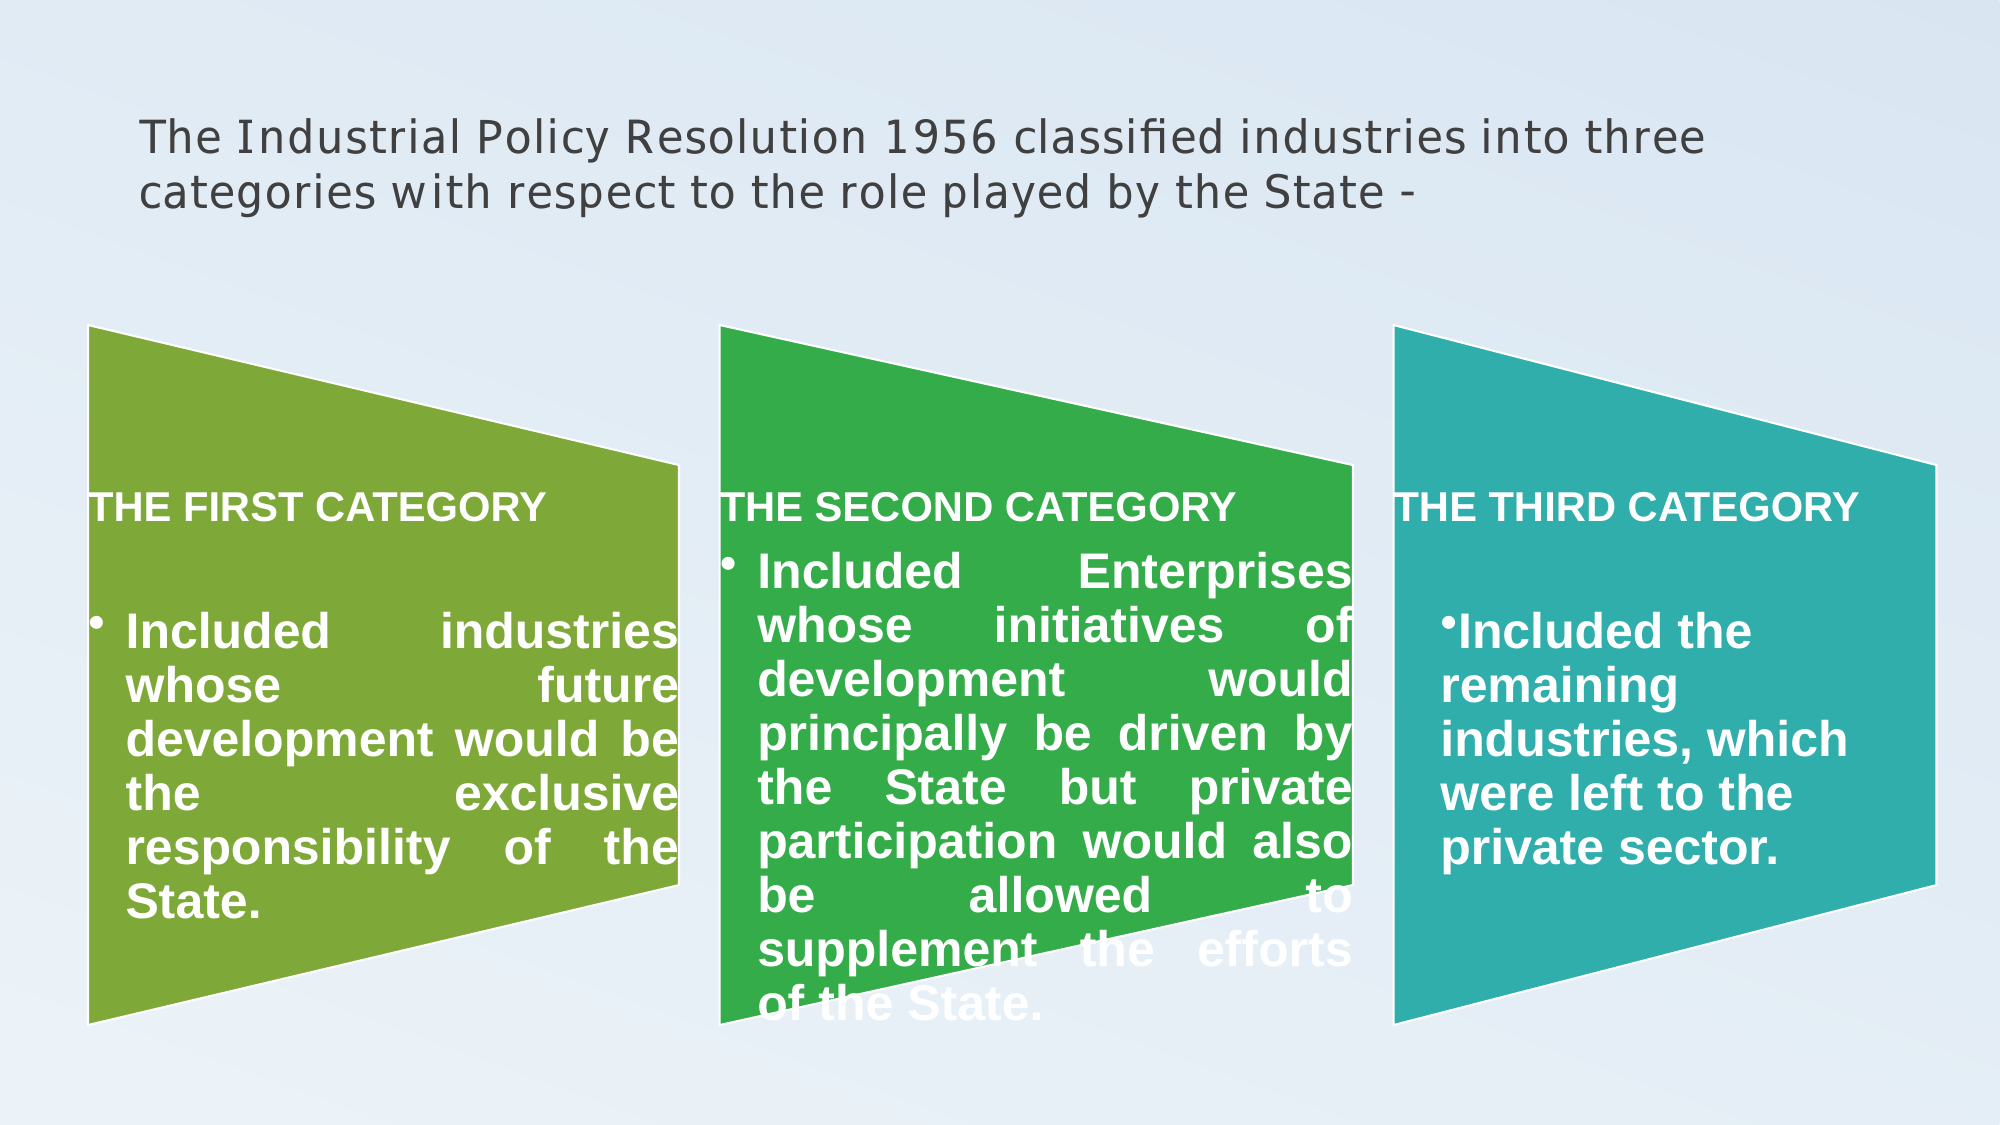

The Industrial Policy Resolution 1956 classified industries into three categories with respect to the role played by the State -
THE FIRST CATEGORY

Included industries whose future development would be the exclusive responsibility of the State.
THE SECOND CATEGORY
Included Enterprises whose initiatives of development would principally be driven by the State but private participation would also be allowed to supplement the efforts of the State.
THE THIRD CATEGORY

Included the remaining industries, which were left to the private sector.